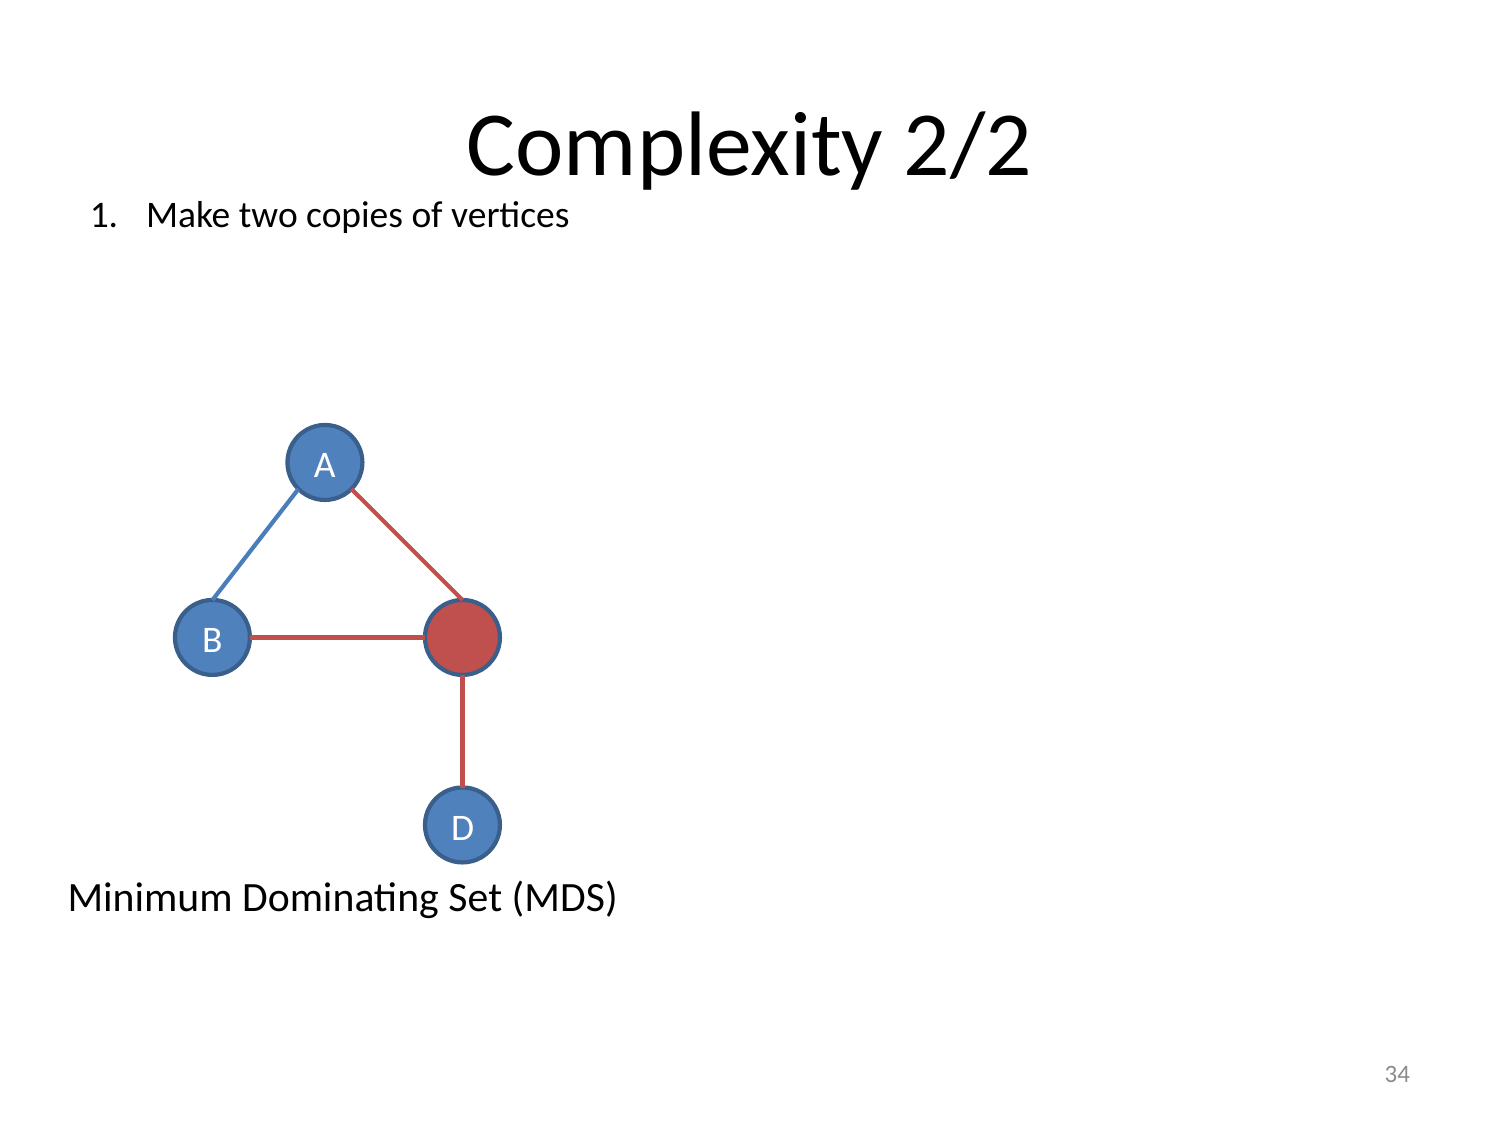

# Complexity 2/2
Make two copies of vertices

A
B
C
D
Minimum Dominating Set (MDS)
34